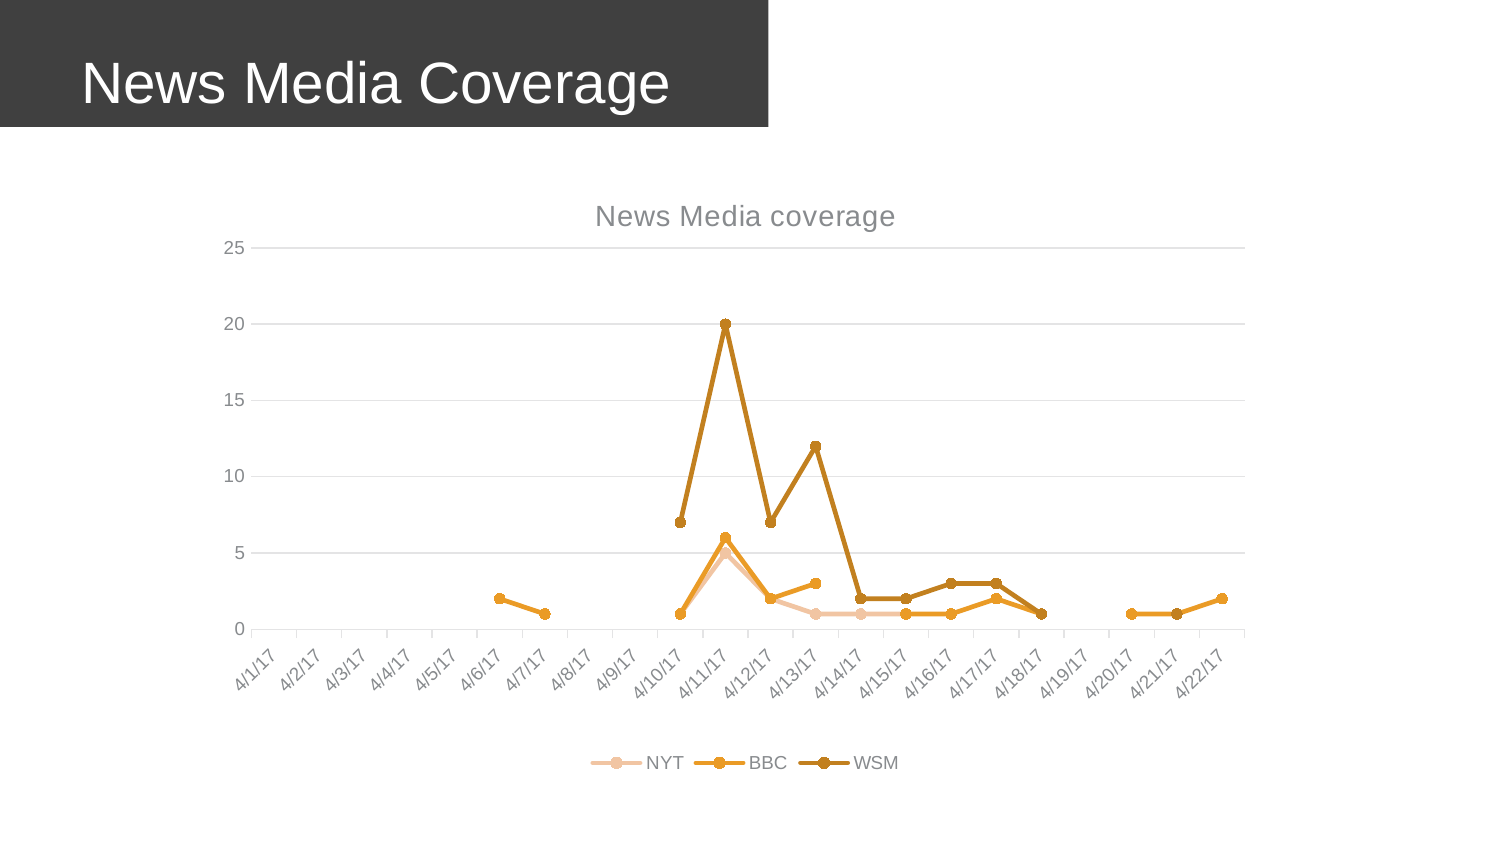

News Media Coverage

### Chart: News Media coverage

| Category | NYT | BBC | WSM |
|---|---|---|---|
| 42826 | None | None | None |
| 42827 | None | None | None |
| 42828 | None | None | None |
| 42829 | None | None | None |
| 42830 | None | None | None |
| 42831 | None | 2.0 | None |
| 42832 | None | 1.0 | None |
| 42833 | None | None | None |
| 42834 | None | None | None |
| 42835 | 1.0 | 1.0 | 7.0 |
| 42836 | 5.0 | 6.0 | 20.0 |
| 42837 | 2.0 | 2.0 | 7.0 |
| 42838 | 1.0 | 3.0 | 12.0 |
| 42839 | 1.0 | None | 2.0 |
| 42840 | 1.0 | 1.0 | 2.0 |
| 42841 | None | 1.0 | 3.0 |
| 42842 | None | 2.0 | 3.0 |
| 42843 | None | 1.0 | 1.0 |
| 42844 | None | None | None |
| 42845 | None | 1.0 | None |
| 42846 | None | 1.0 | 1.0 |
| 42847 | None | 2.0 | None |